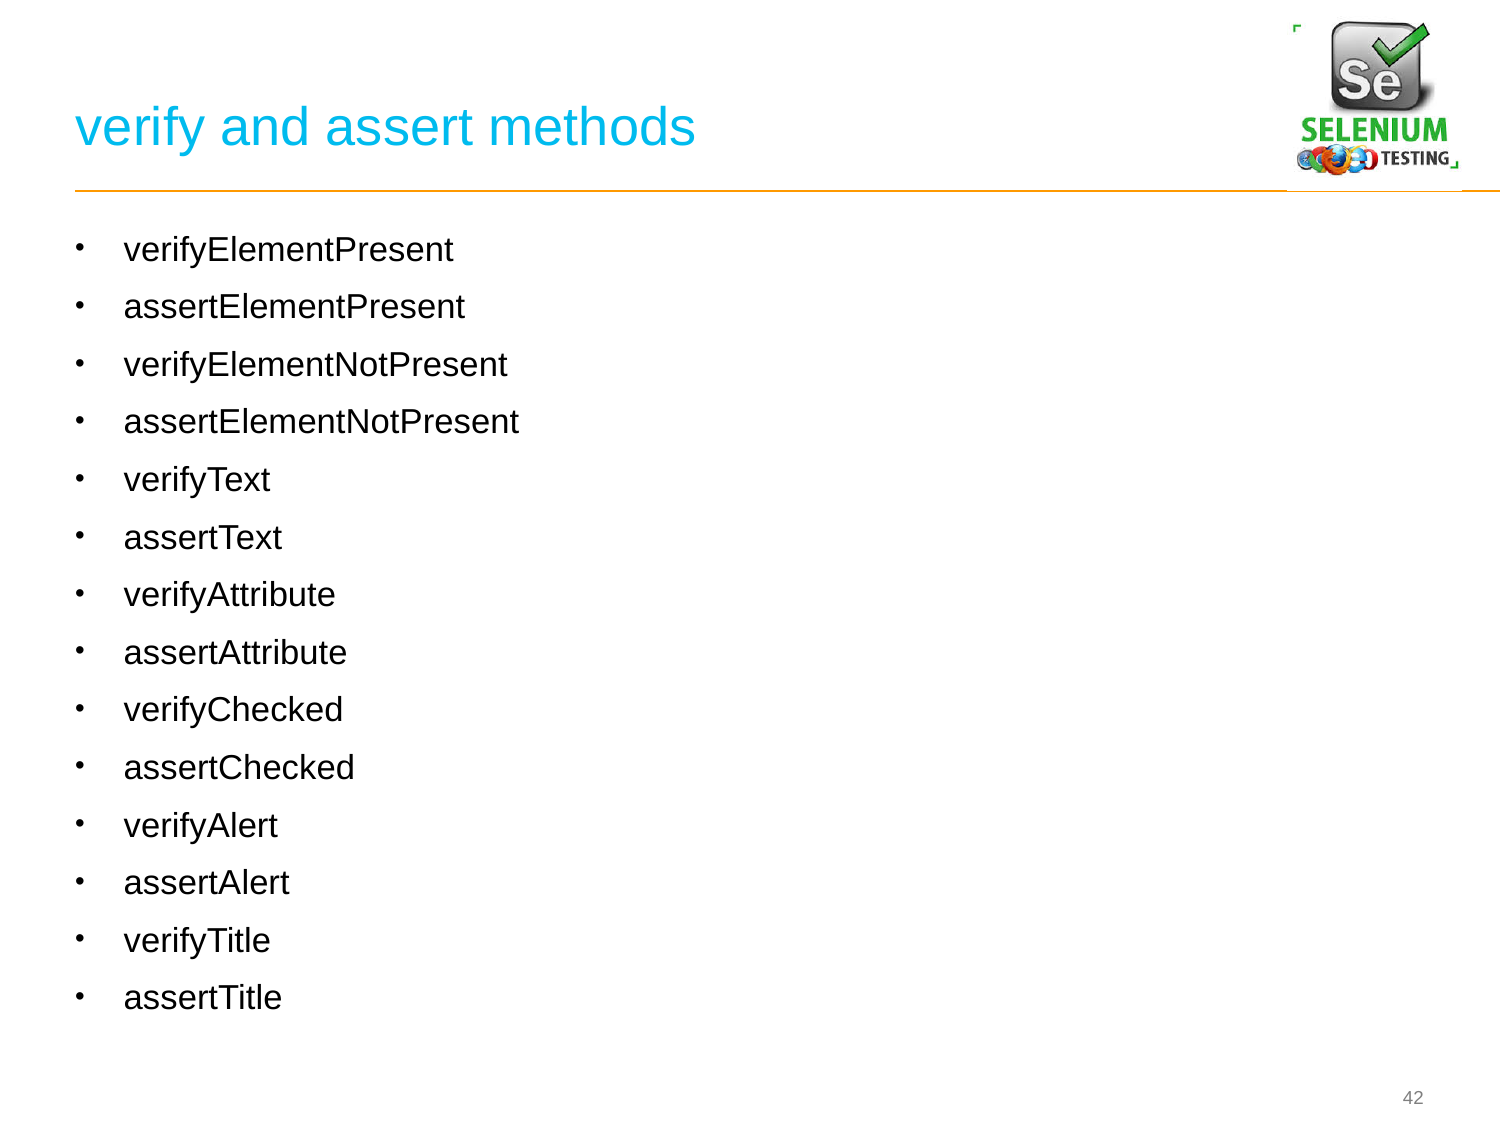

# verify and assert methods
 verifyElementPresent
 assertElementPresent
 verifyElementNotPresent
 assertElementNotPresent
 verifyText
 assertText
 verifyAttribute
 assertAttribute
 verifyChecked
 assertChecked
 verifyAlert
 assertAlert
 verifyTitle
 assertTitle